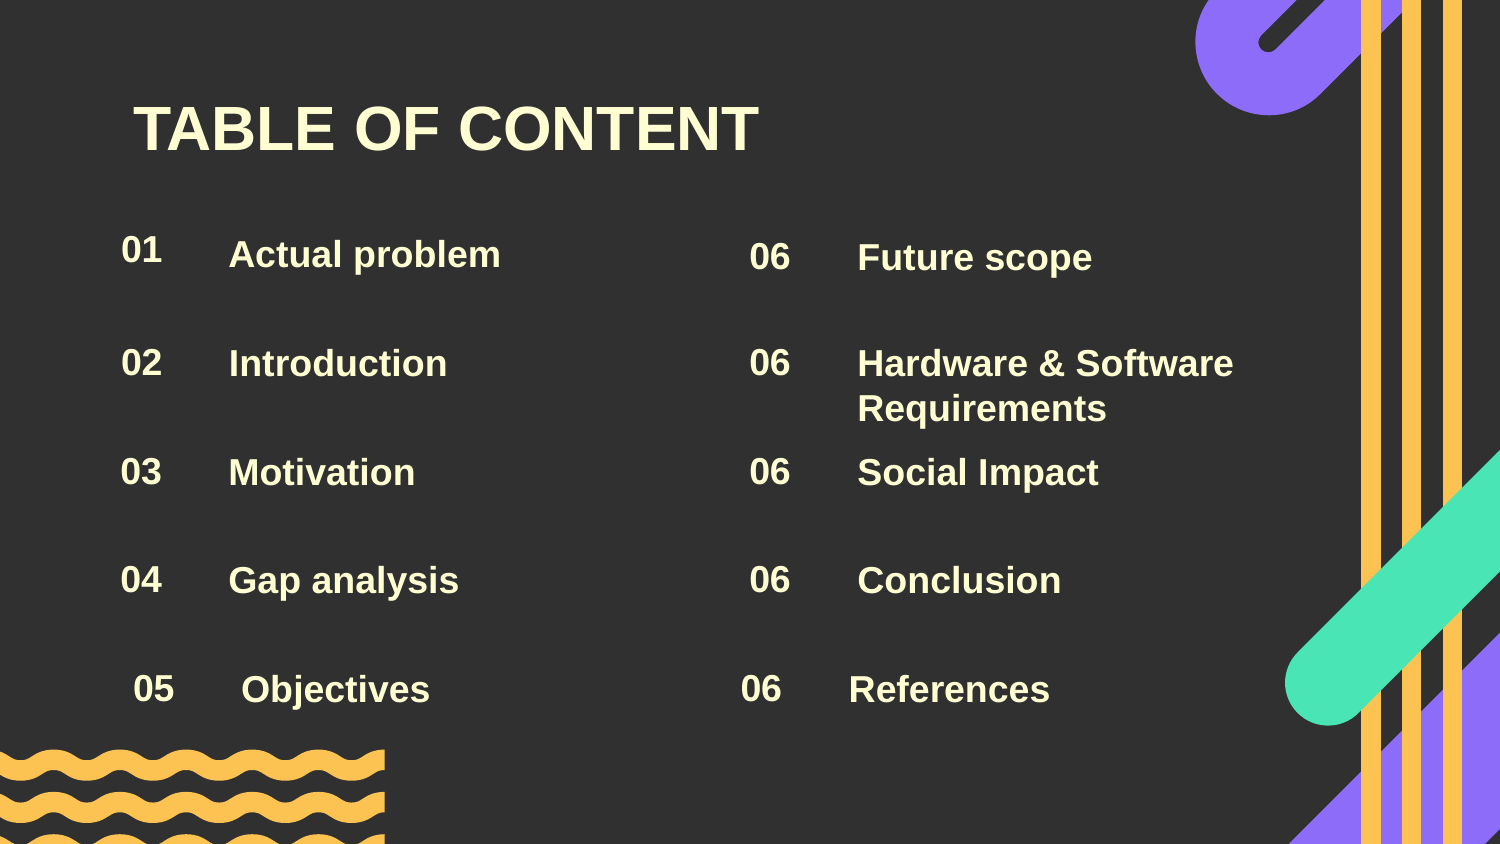

# TABLE OF CONTENT
01
Actual problem
Future scope
06

Introduction
Hardware & Software Requirements
06
02
Motivation
Social Impact
03
06
Conclusion
04
Gap analysis
06
References
05
Objectives
06